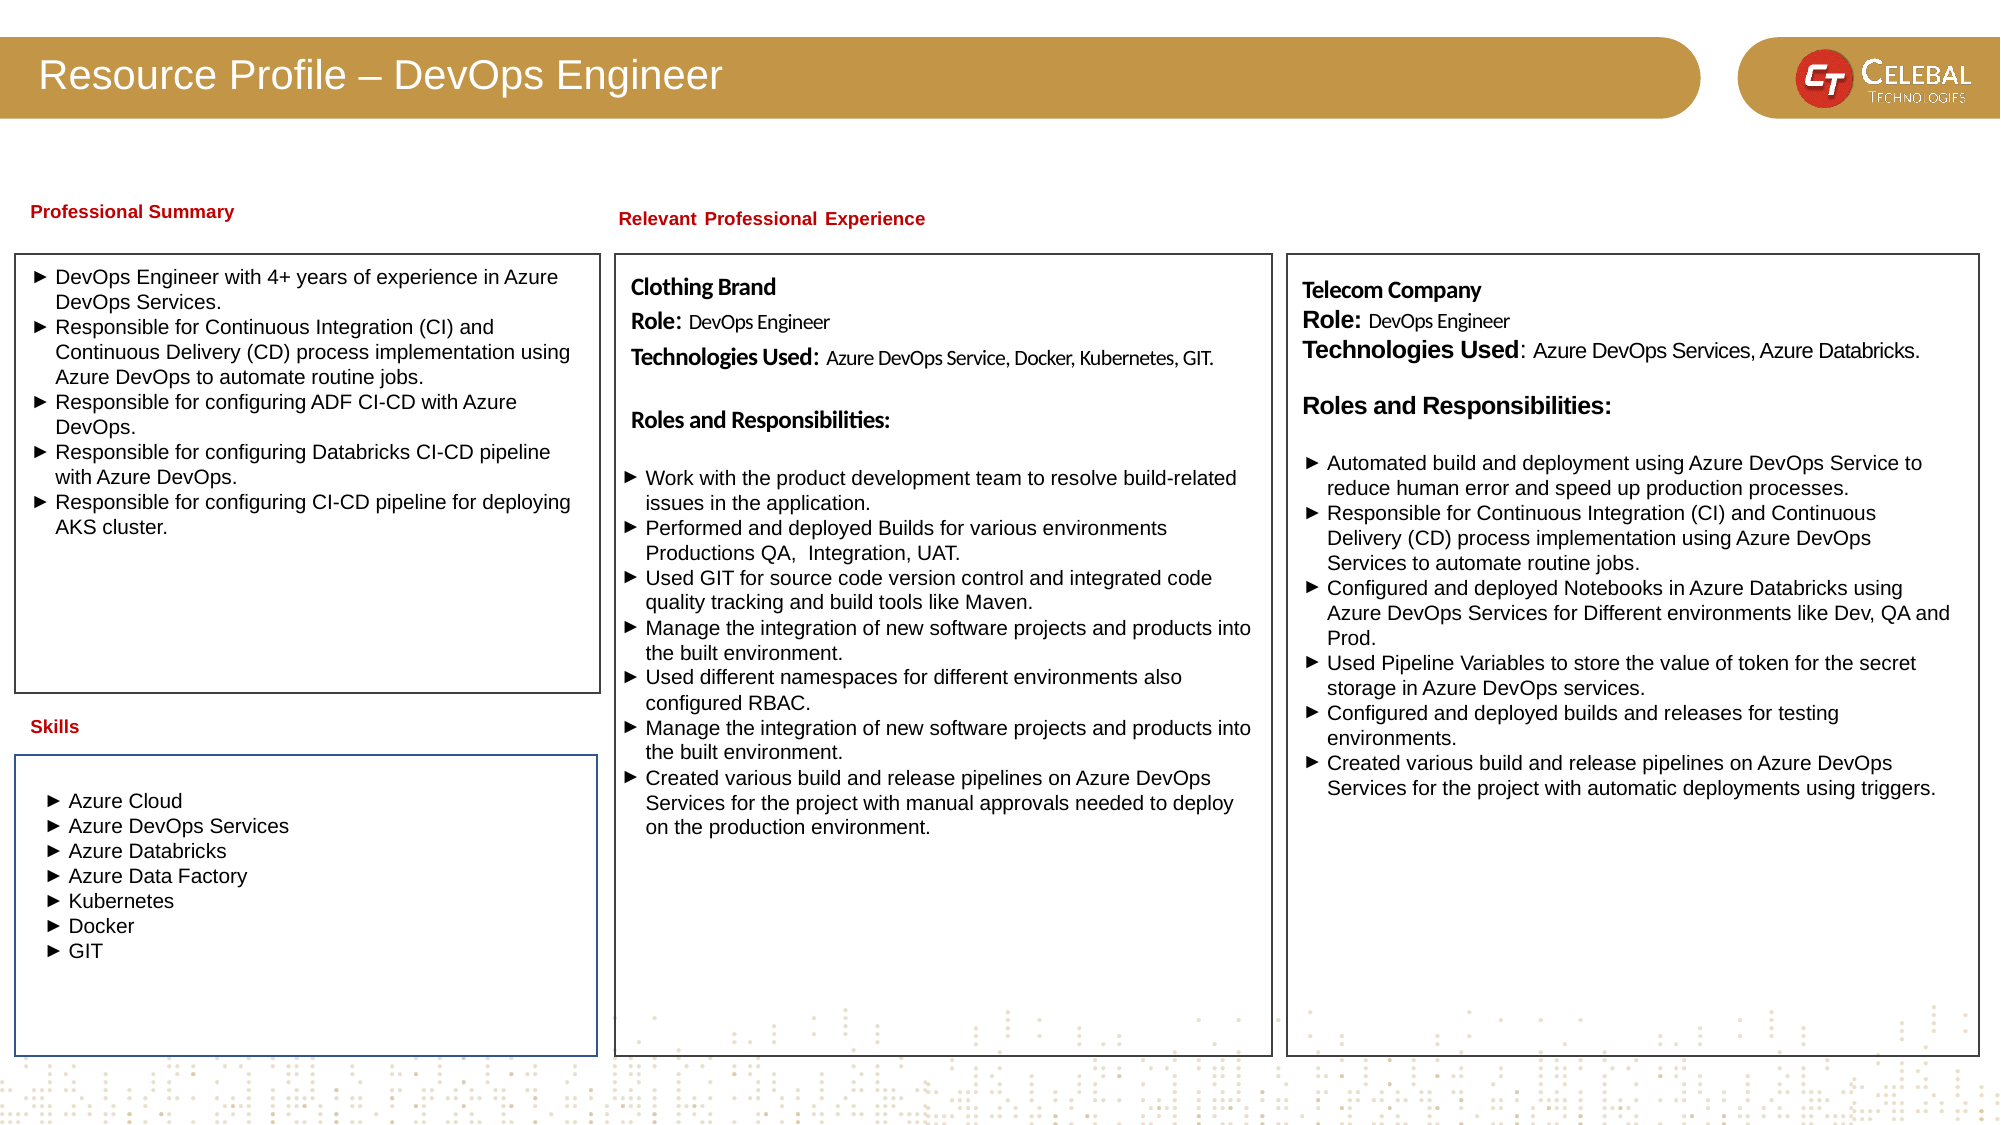

# Resource Profile – DevOps Engineer

Professional Summary
Relevant Professional Experience

DevOps Engineer with 4+ years of experience in Azure DevOps Services.
Responsible for Continuous Integration (CI) and Continuous Delivery (CD) process implementation using Azure DevOps to automate routine jobs.
Responsible for configuring ADF CI-CD with Azure DevOps.
Responsible for configuring Databricks CI-CD pipeline with Azure DevOps.
Responsible for configuring CI-CD pipeline for deploying AKS cluster.

Clothing Brand
Role: DevOps Engineer
Technologies Used: Azure DevOps Service, Docker, Kubernetes, GIT.

Roles and Responsibilities:

Work with the product development team to resolve build-related issues in the application.
Performed and deployed Builds for various environments Productions QA,  Integration, UAT.
Used GIT for source code version control and integrated code quality tracking and build tools like Maven.
Manage the integration of new software projects and products into the built environment.
Used different namespaces for different environments also configured RBAC.
Manage the integration of new software projects and products into the built environment.
Created various build and release pipelines on Azure DevOps Services for the project with manual approvals needed to deploy on the production environment.

Telecom Company
Role: DevOps Engineer
Technologies Used: Azure DevOps Services, Azure Databricks.

Roles and Responsibilities:

Automated build and deployment using Azure DevOps Service to reduce human error and speed up production processes.
Responsible for Continuous Integration (CI) and Continuous Delivery (CD) process implementation using Azure DevOps Services to automate routine jobs.
Configured and deployed Notebooks in Azure Databricks using Azure DevOps Services for Different environments like Dev, QA and Prod.
Used Pipeline Variables to store the value of token for the secret storage in Azure DevOps services.
Configured and deployed builds and releases for testing environments.
Created various build and release pipelines on Azure DevOps Services for the project with automatic deployments using triggers.

Skills

Azure Cloud
Azure DevOps Services
Azure Databricks
Azure Data Factory
Kubernetes
Docker
GIT